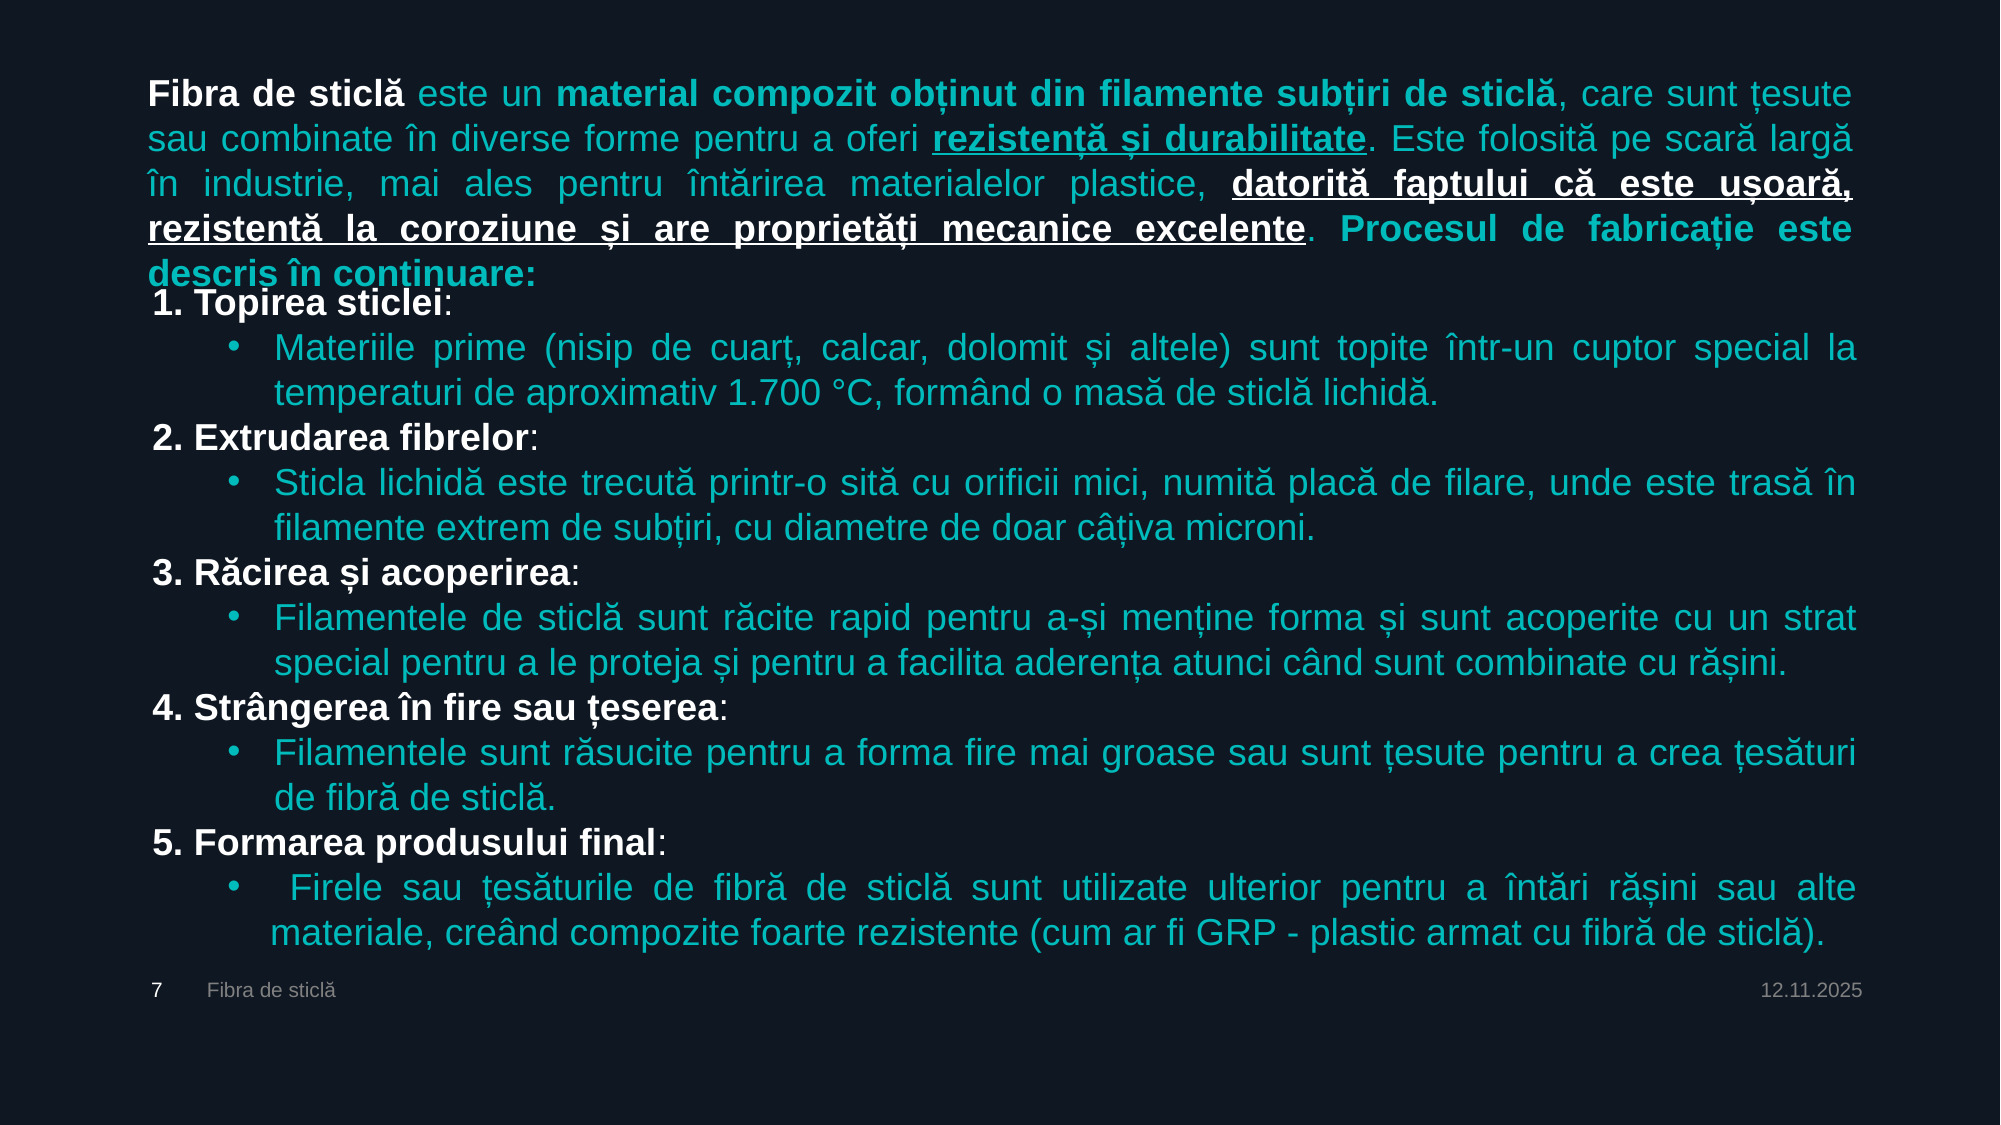

Fibra de sticlă este un material compozit obținut din filamente subțiri de sticlă, care sunt țesute sau combinate în diverse forme pentru a oferi rezistență și durabilitate. Este folosită pe scară largă în industrie, mai ales pentru întărirea materialelor plastice, datorită faptului că este ușoară, rezistentă la coroziune și are proprietăți mecanice excelente. Procesul de fabricație este descris în continuare:
 Topirea sticlei:
Materiile prime (nisip de cuarț, calcar, dolomit și altele) sunt topite într-un cuptor special la temperaturi de aproximativ 1.700 °C, formând o masă de sticlă lichidă.
 Extrudarea fibrelor:
Sticla lichidă este trecută printr-o sită cu orificii mici, numită placă de filare, unde este trasă în filamente extrem de subțiri, cu diametre de doar câțiva microni.
 Răcirea și acoperirea:
Filamentele de sticlă sunt răcite rapid pentru a-și menține forma și sunt acoperite cu un strat special pentru a le proteja și pentru a facilita aderența atunci când sunt combinate cu rășini.
 Strângerea în fire sau țeserea:
Filamentele sunt răsucite pentru a forma fire mai groase sau sunt țesute pentru a crea țesături de fibră de sticlă.
5. Formarea produsului final:
 Firele sau țesăturile de fibră de sticlă sunt utilizate ulterior pentru a întări rășini sau alte materiale, creând compozite foarte rezistente (cum ar fi GRP - plastic armat cu fibră de sticlă).

Fibra de sticlă
12.11.2025
7